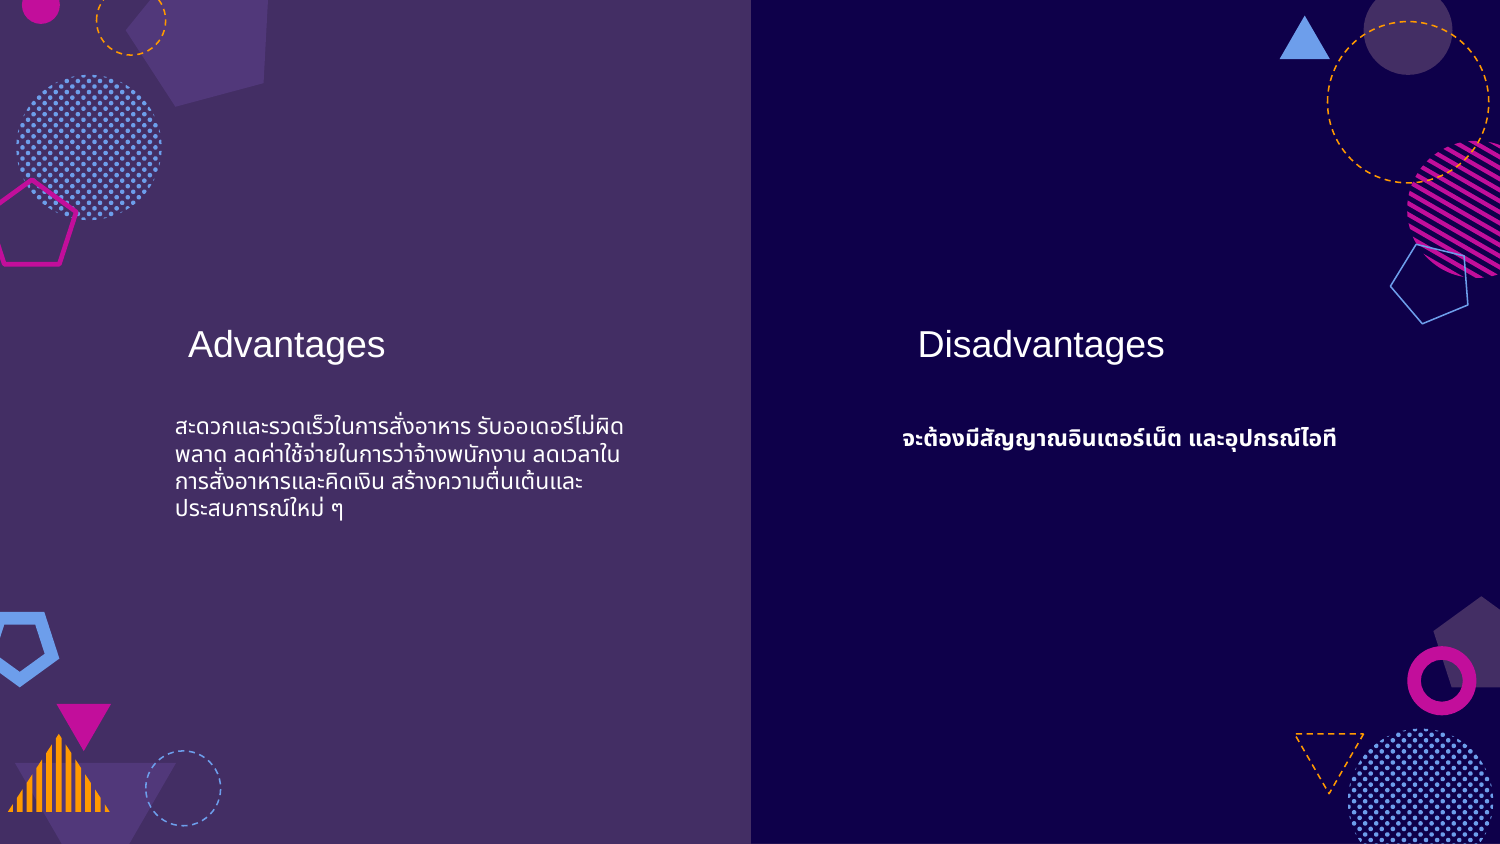

Disadvantages
Advantages
จะต้องมีสัญญาณอินเตอร์เน็ต และอุปกรณ์ไอที
สะดวกและรวดเร็วในการสั่งอาหาร รับออเดอร์ไม่ผิดพลาด ลดค่าใช้จ่ายในการว่าจ้างพนักงาน ลดเวลาในการสั่งอาหารและคิดเงิน สร้างความตื่นเต้นและประสบการณ์ใหม่ ๆ